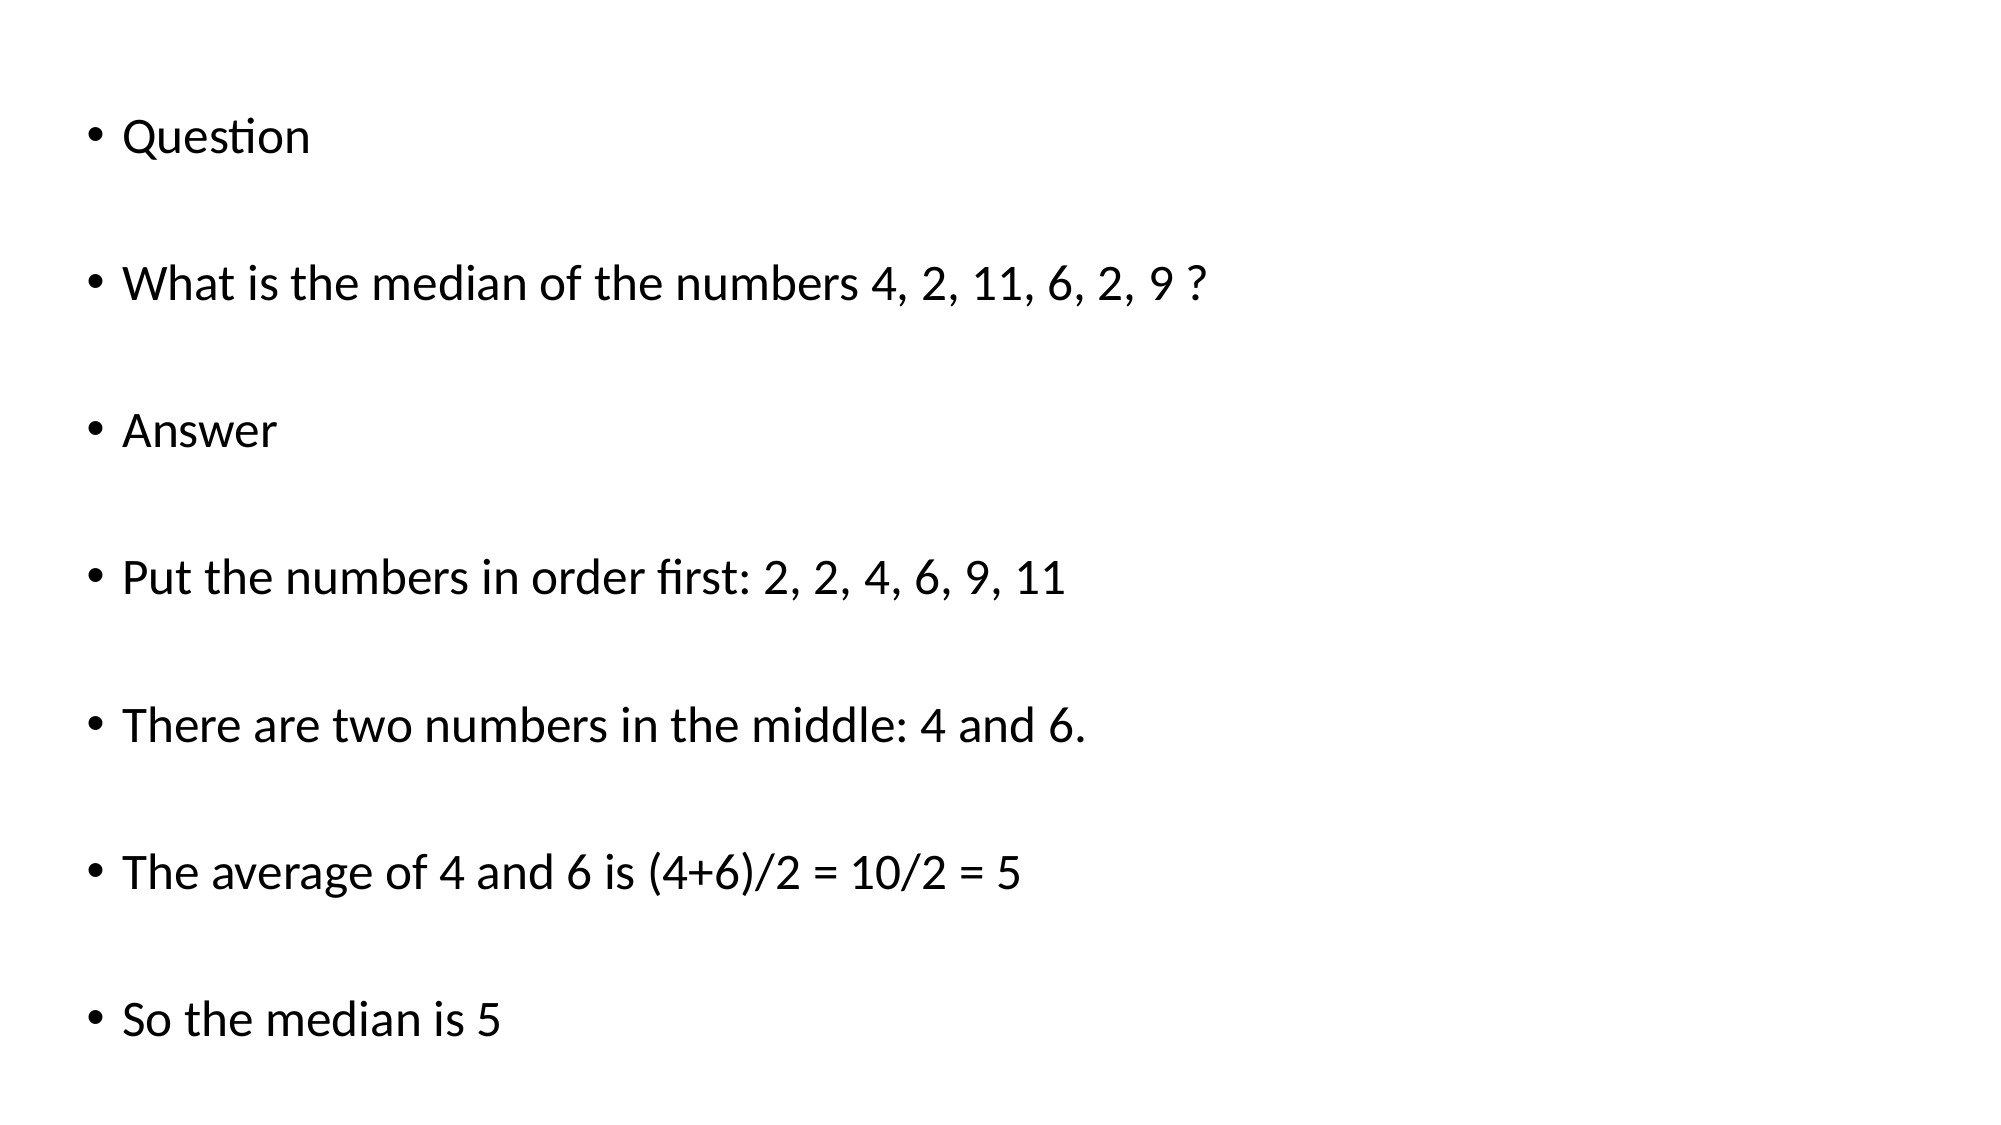

Question

What is the median of the numbers 4, 2, 11, 6, 2, 9 ?

Answer

Put the numbers in order first: 2, 2, 4, 6, 9, 11

There are two numbers in the middle: 4 and 6.

The average of 4 and 6 is (4+6)/2 = 10/2 = 5

So the median is 5